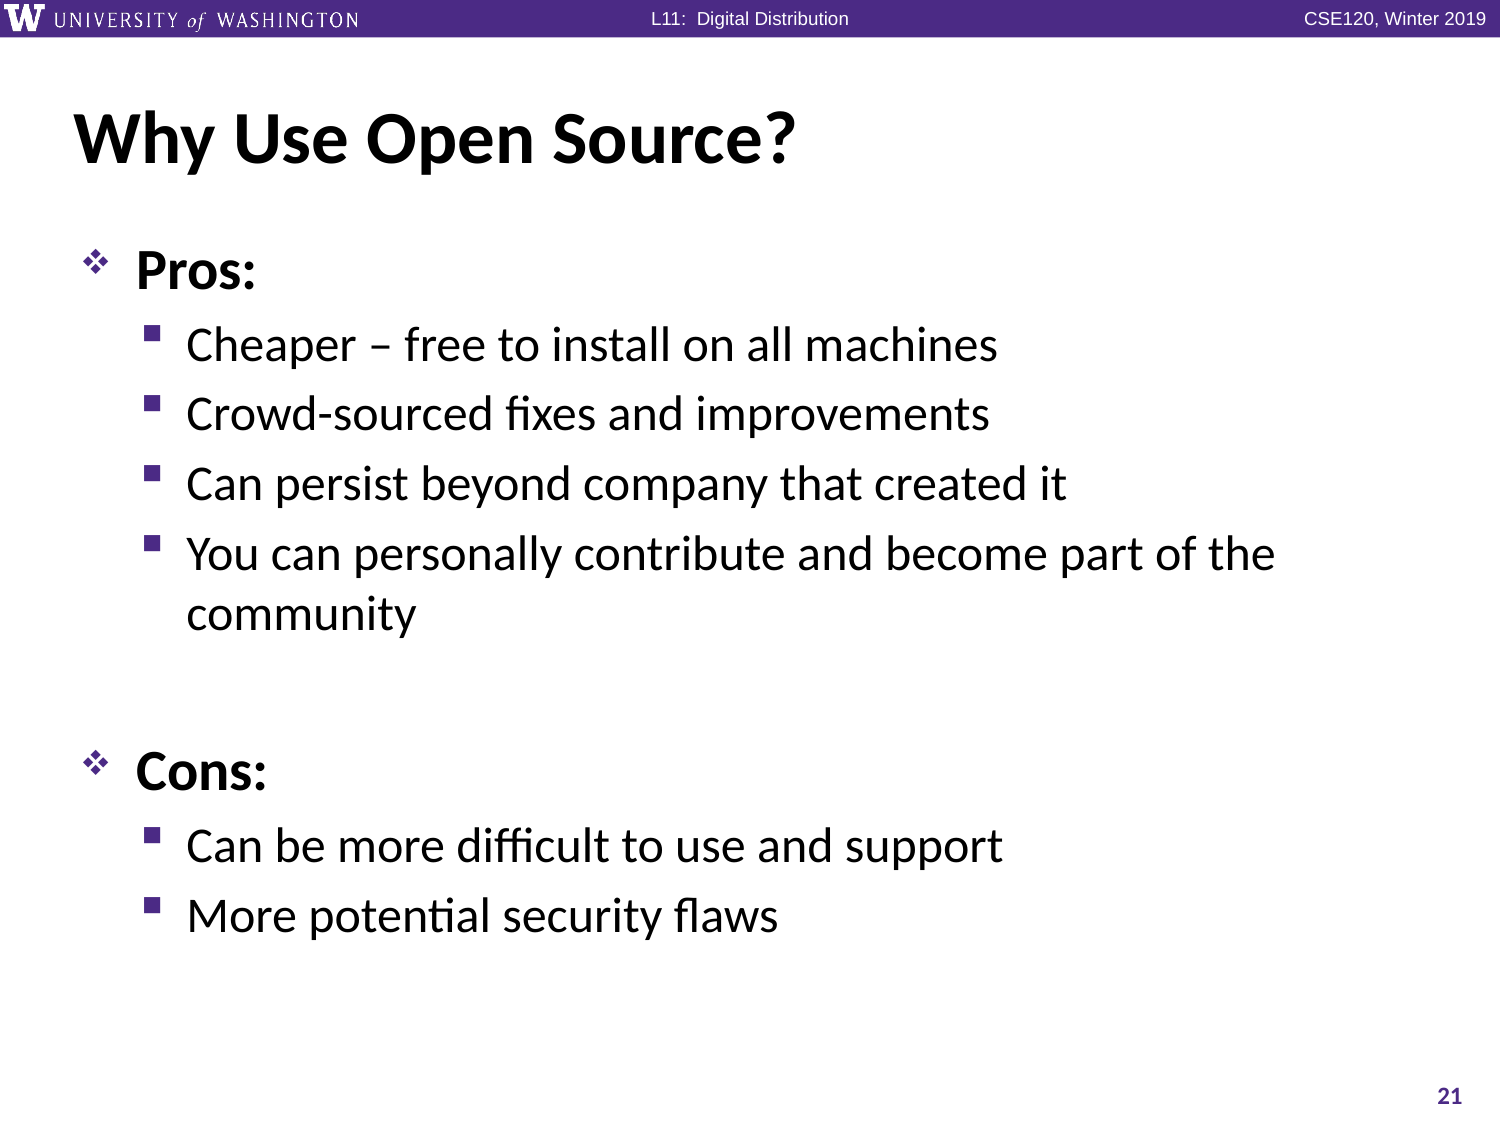

# Why Use Open Source?
Pros:
Cheaper – free to install on all machines
Crowd-sourced fixes and improvements
Can persist beyond company that created it
You can personally contribute and become part of the community

Cons:
Can be more difficult to use and support
More potential security flaws
21